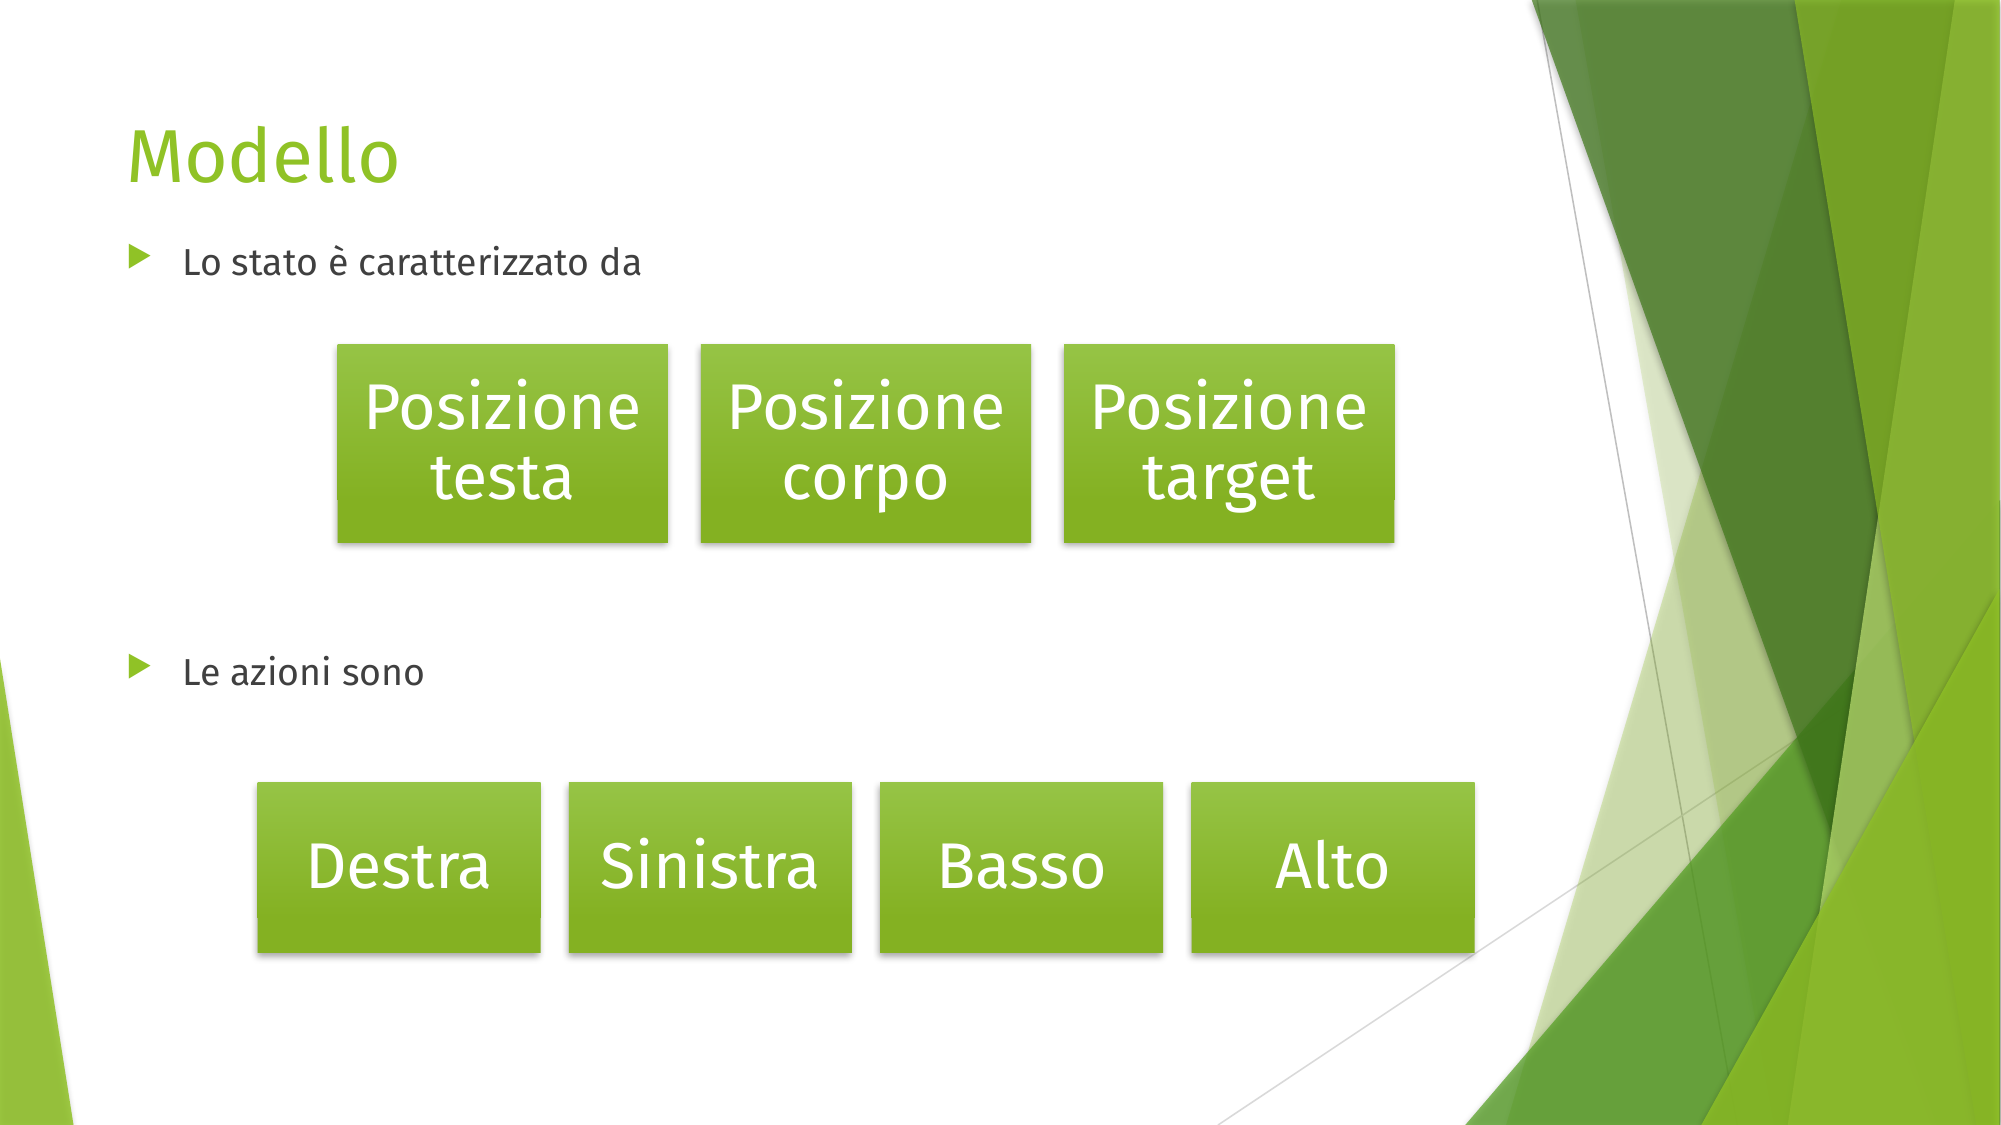

# Modello
Lo stato è caratterizzato da
Posizione testa
Posizione corpo
Posizione target
Le azioni sono
Destra
Sinistra
Basso
Alto